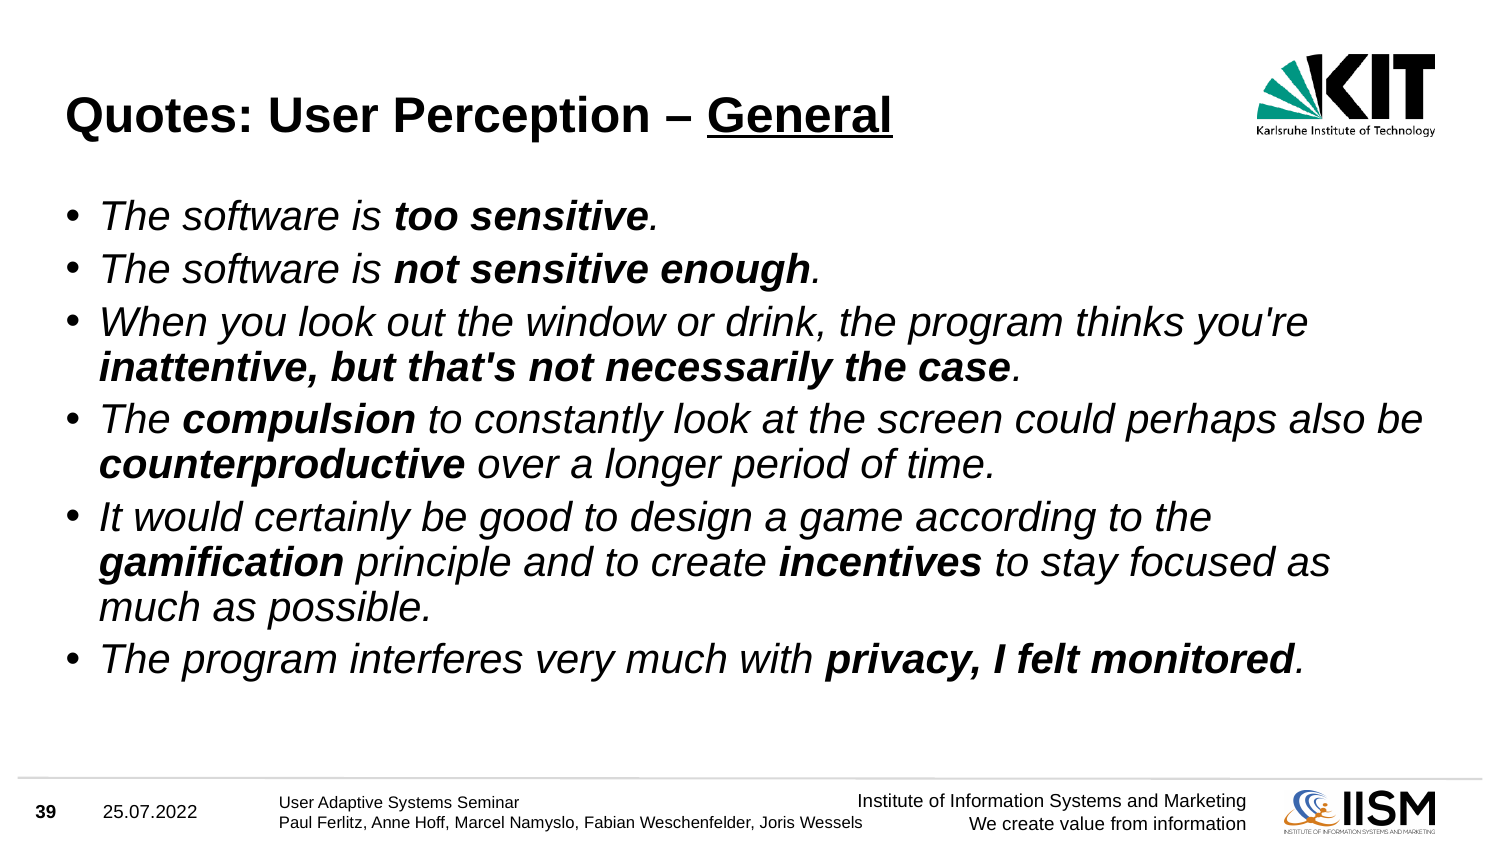

# Quotes: User Perception – General
The software is too sensitive.
The software is not sensitive enough.
When you look out the window or drink, the program thinks you're inattentive, but that's not necessarily the case.
The compulsion to constantly look at the screen could perhaps also be counterproductive over a longer period of time.
It would certainly be good to design a game according to the gamification principle and to create incentives to stay focused as much as possible.
The program interferes very much with privacy, I felt monitored.
39
25.07.2022